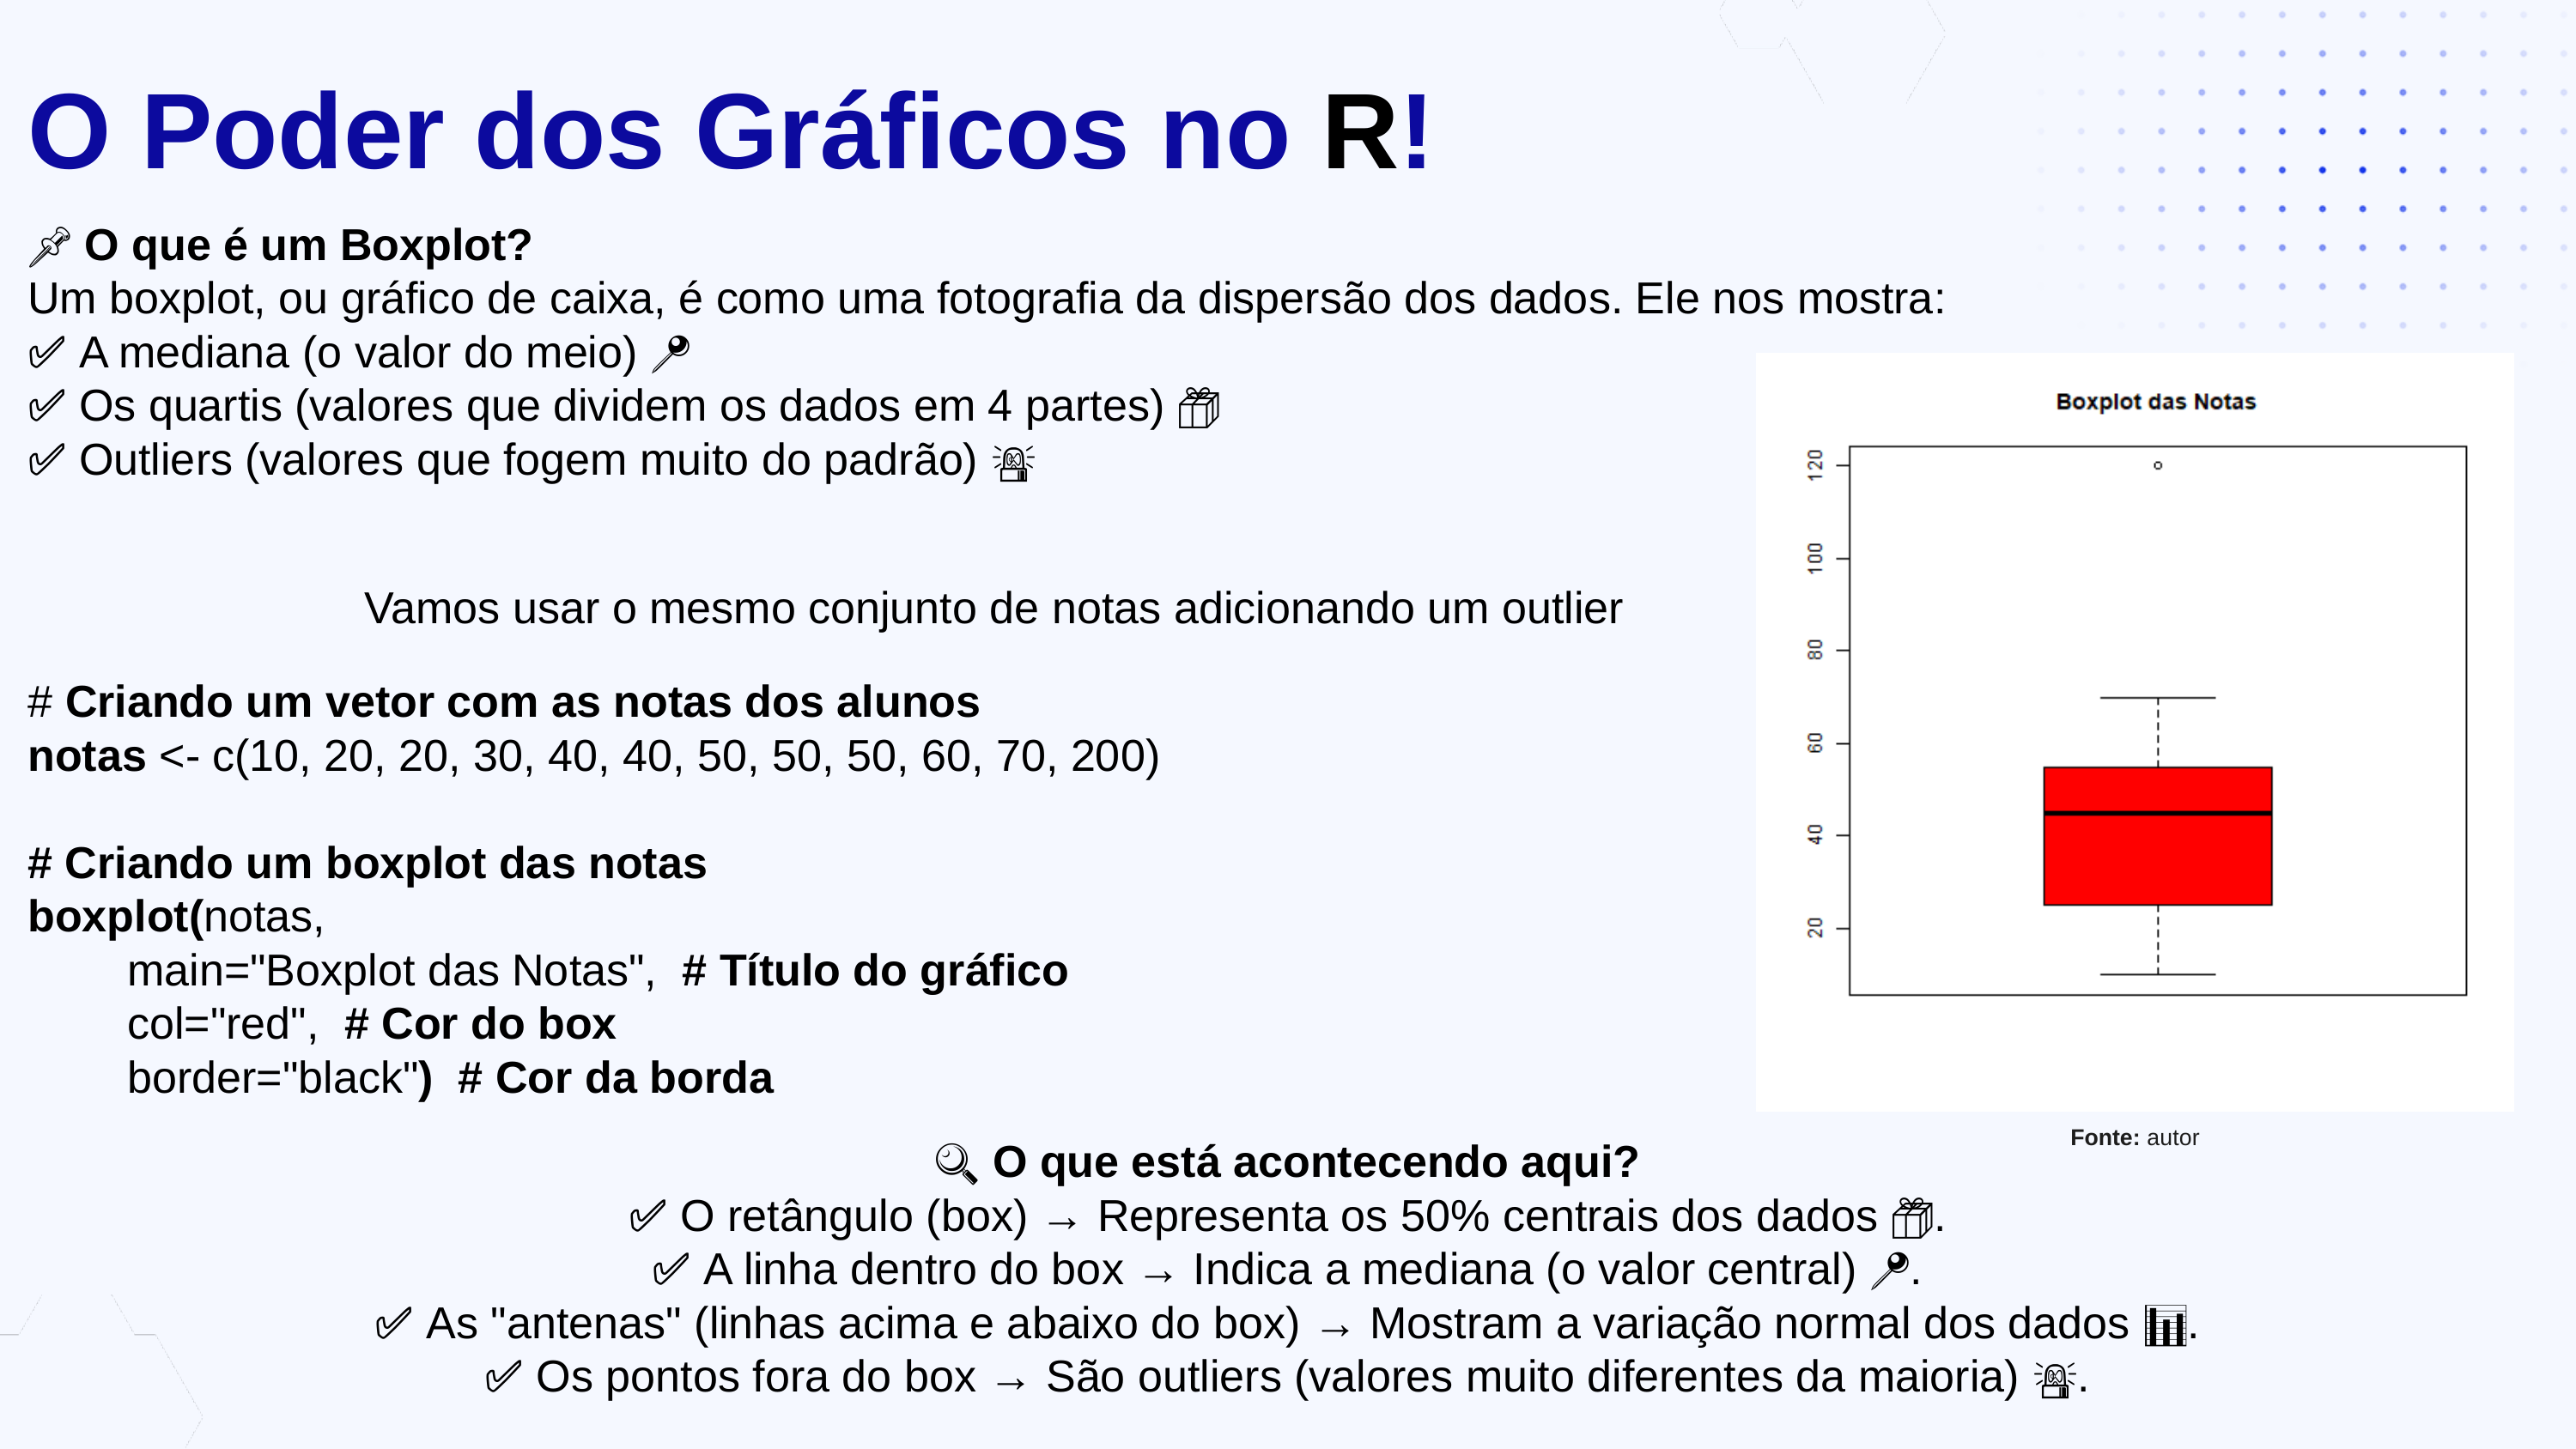

O Poder dos Gráficos no R!
📌 O que é um Boxplot?
Um boxplot, ou gráfico de caixa, é como uma fotografia da dispersão dos dados. Ele nos mostra:
✅ A mediana (o valor do meio) 📍
✅ Os quartis (valores que dividem os dados em 4 partes) 📦
✅ Outliers (valores que fogem muito do padrão) 🚨

Vamos usar o mesmo conjunto de notas adicionando um outlier
# Criando um vetor com as notas dos alunos
notas <- c(10, 20, 20, 30, 40, 40, 50, 50, 50, 60, 70, 200)

# Criando um boxplot das notas
boxplot(notas,
        main="Boxplot das Notas",  # Título do gráfico
        col="red",  # Cor do box
        border="black")  # Cor da borda
Fonte: autor
🔍 O que está acontecendo aqui?
✅ O retângulo (box) → Representa os 50% centrais dos dados 📦.
✅ A linha dentro do box → Indica a mediana (o valor central) 📍.
✅ As "antenas" (linhas acima e abaixo do box) → Mostram a variação normal dos dados 📊.
✅ Os pontos fora do box → São outliers (valores muito diferentes da maioria) 🚨.